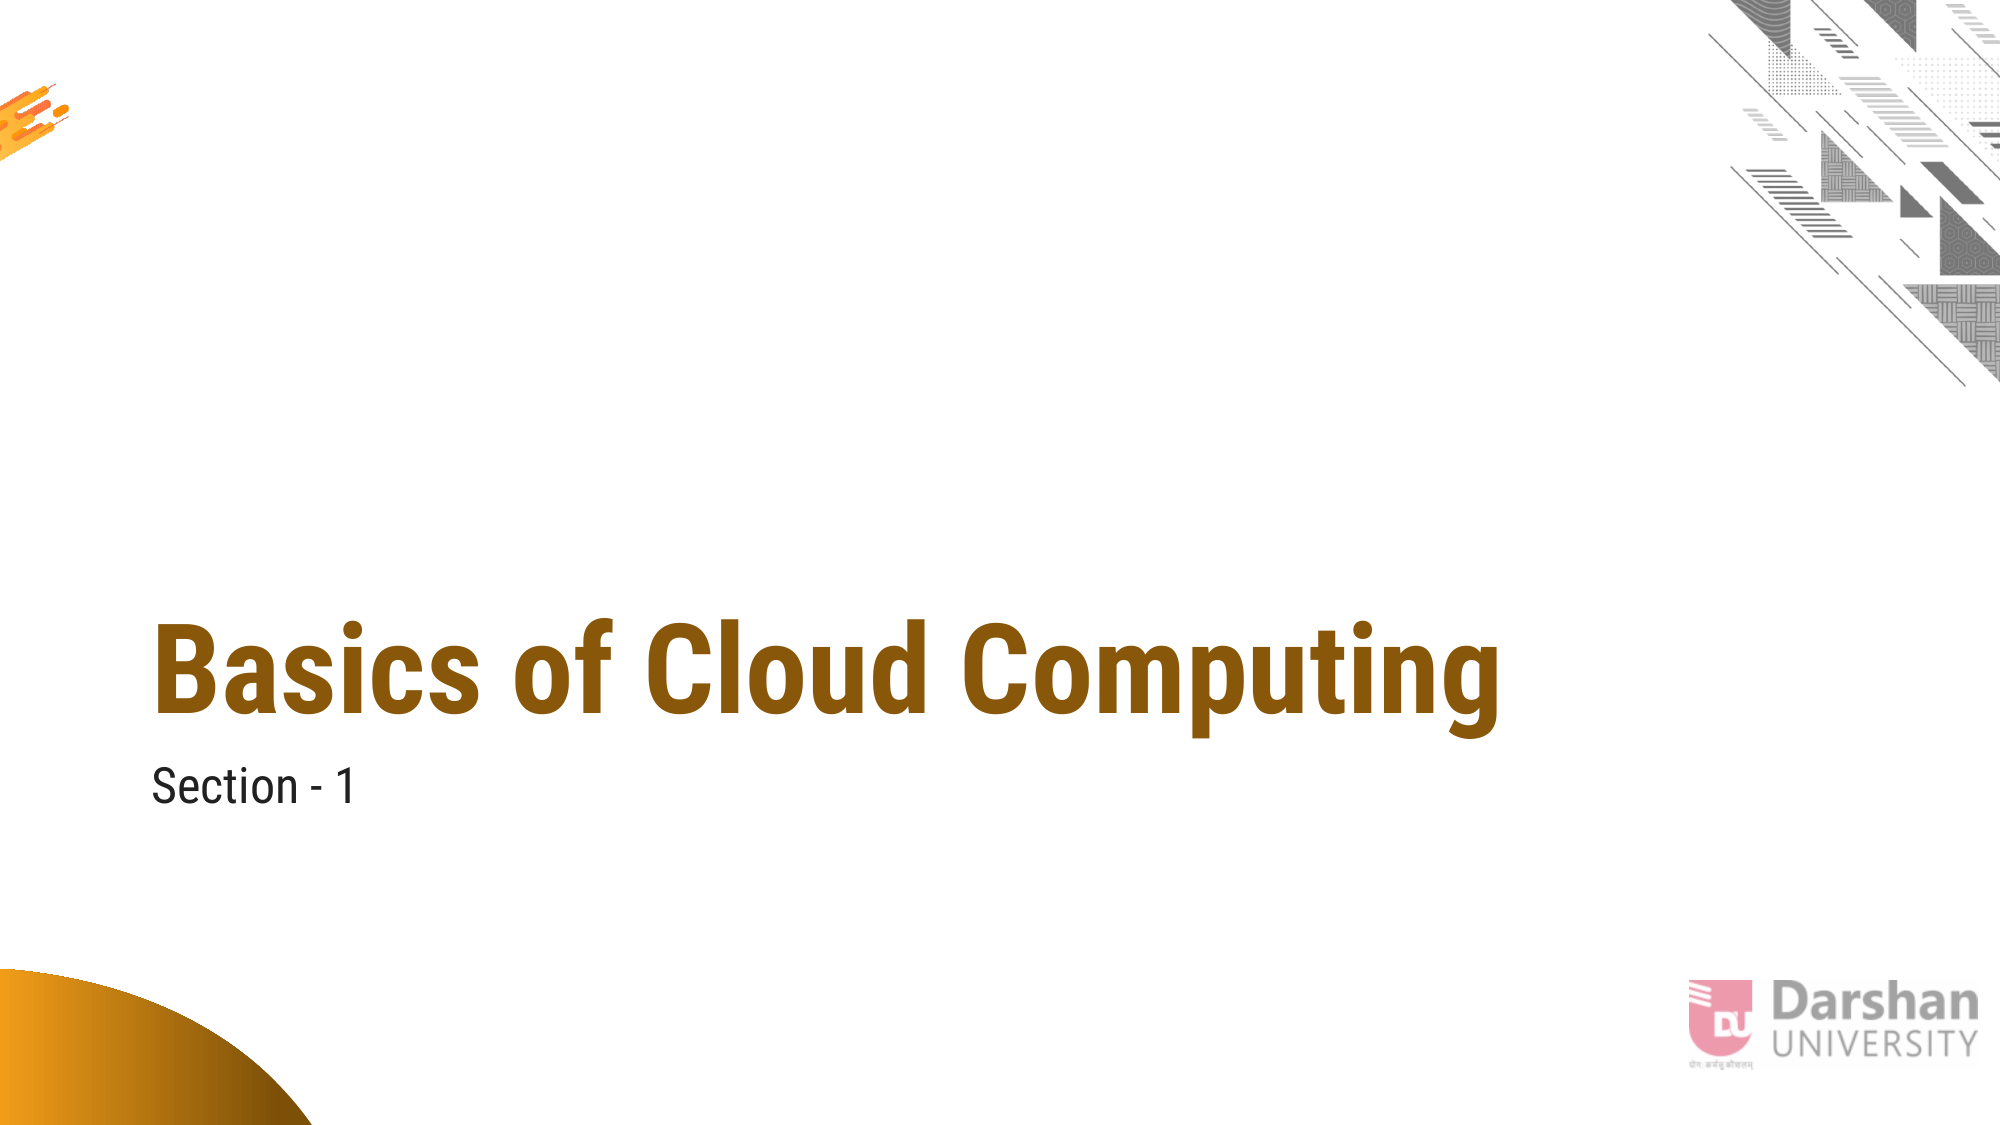

# Basics of Cloud Computing
Section - 1